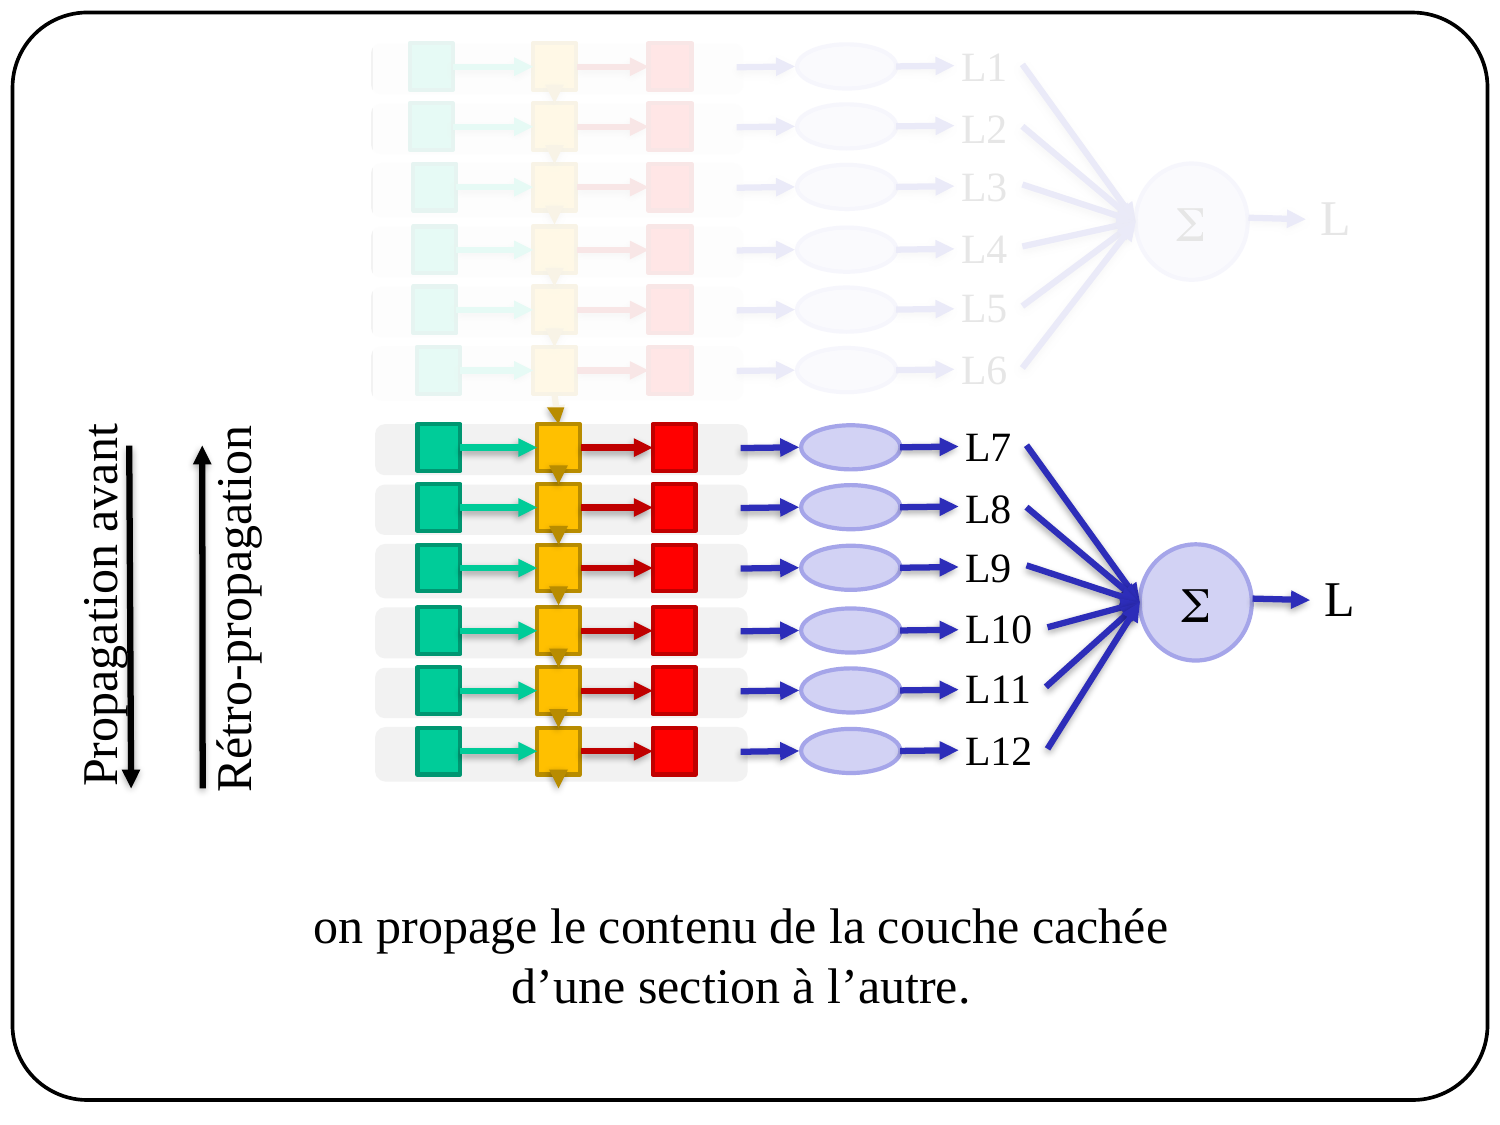

L1

L2

L3
Σ

L
L4

L5

L6

L7

L8

L9
Σ

L
Propagation avant
Rétro-propagation
L10

L11

L12

on propage le contenu de la couche cachée
d’une section à l’autre.